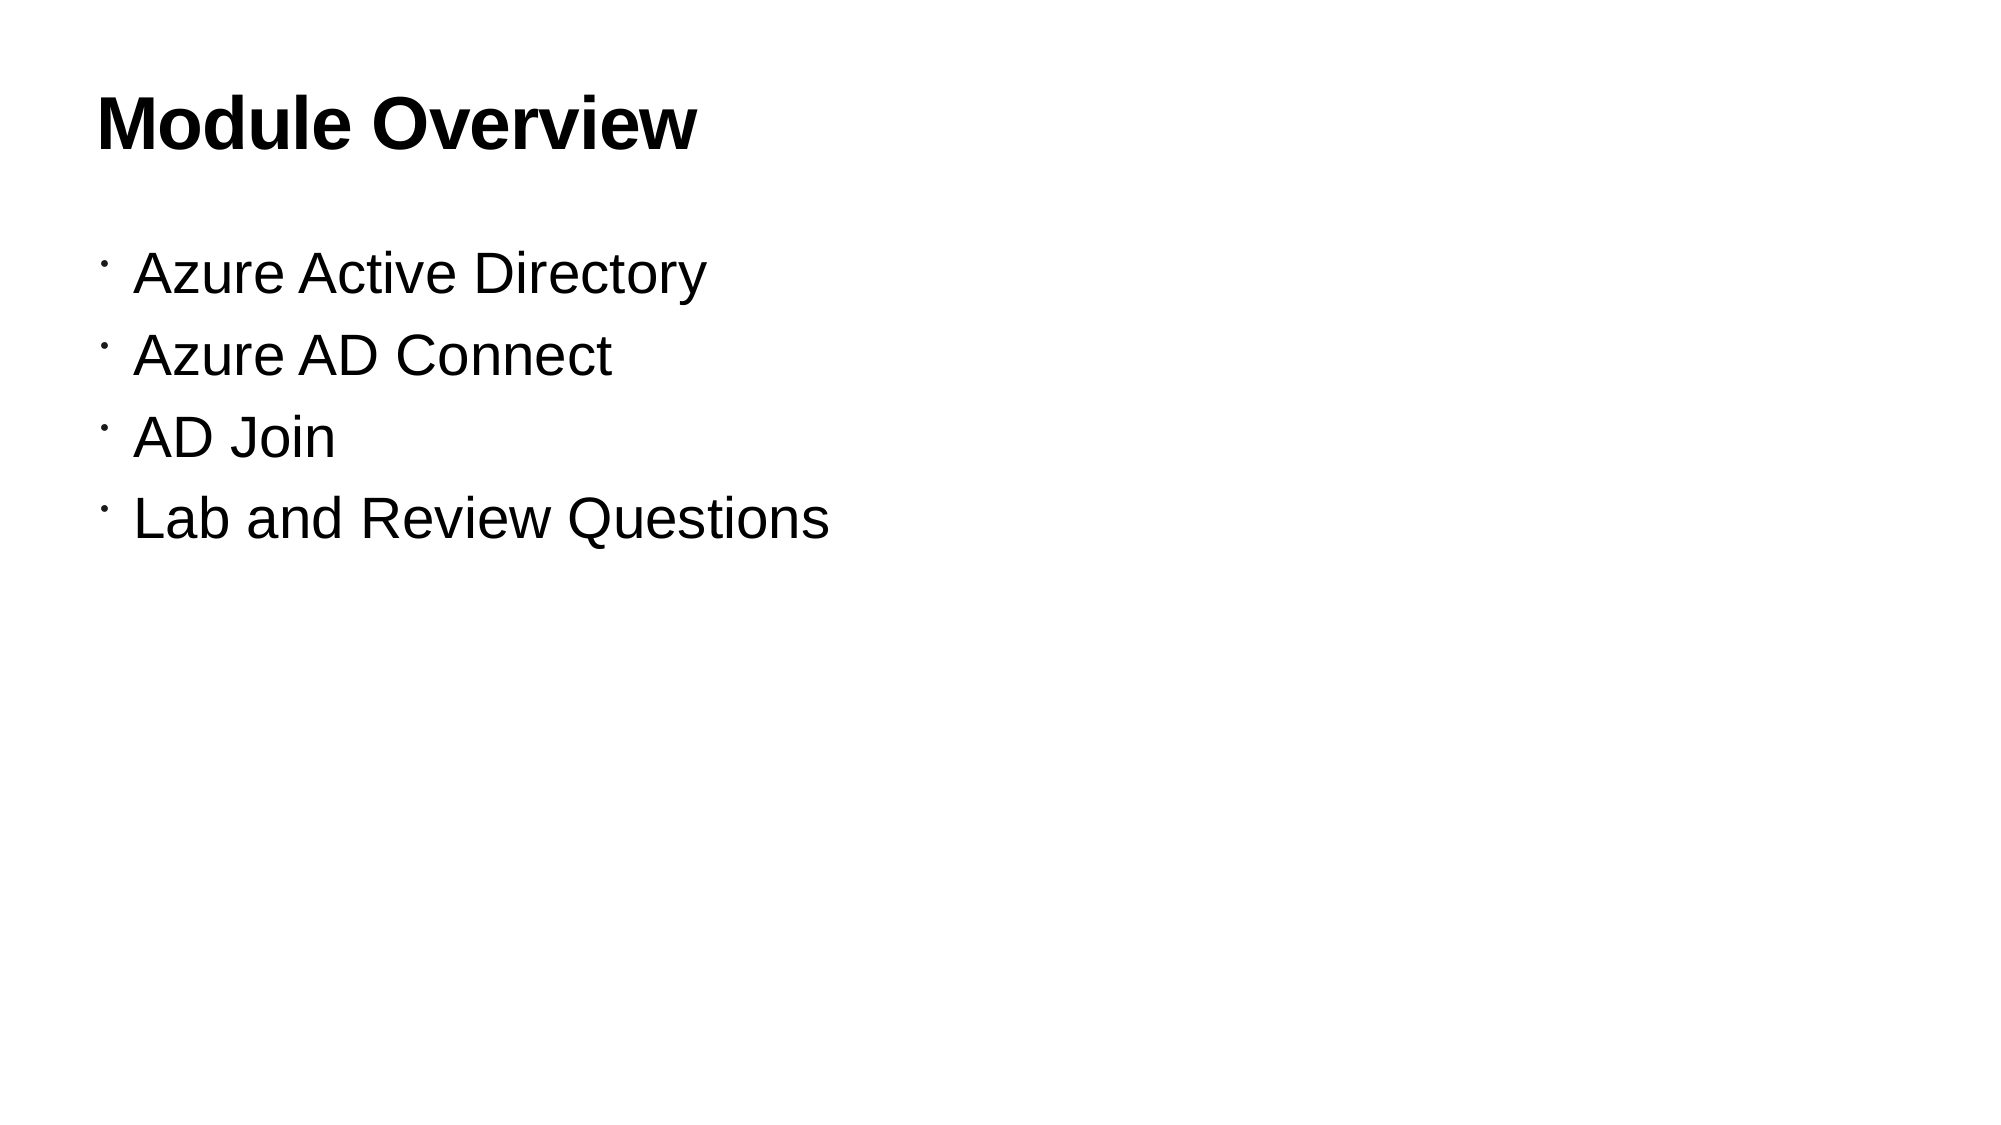

# Module Overview
Azure Active Directory
Azure AD Connect
AD Join
Lab and Review Questions